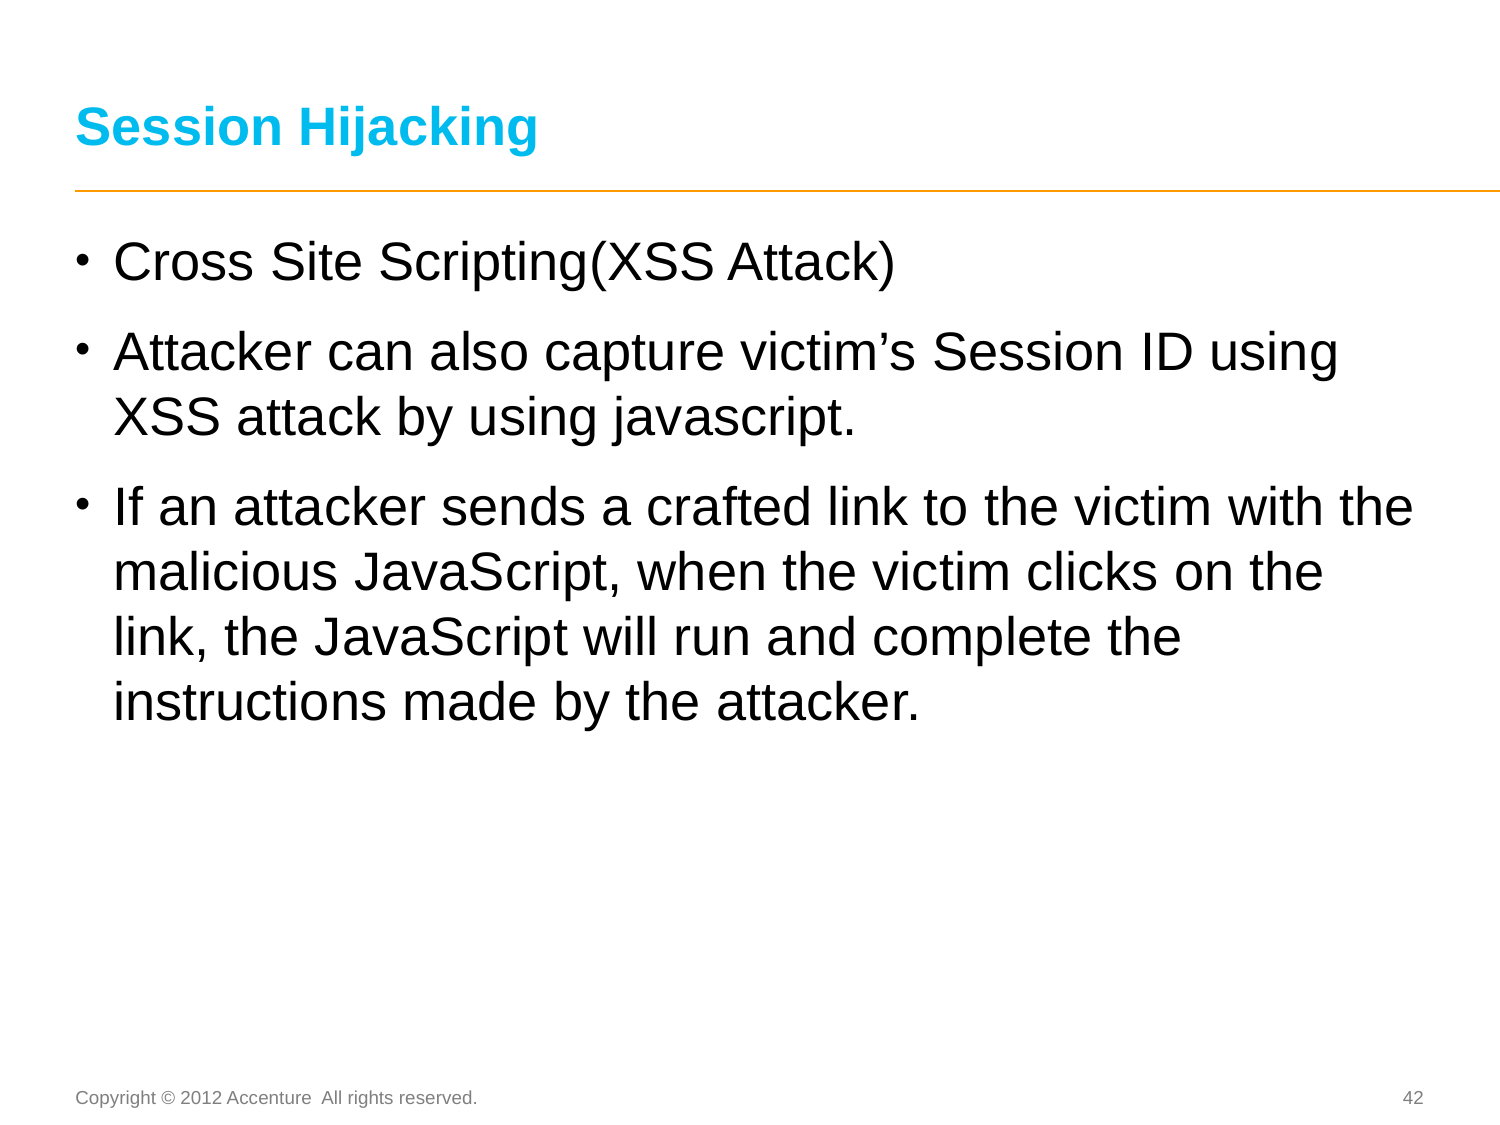

# Session Hijacking
Cross Site Scripting(XSS Attack)
Attacker can also capture victim’s Session ID using XSS attack by using javascript.
If an attacker sends a crafted link to the victim with the malicious JavaScript, when the victim clicks on the link, the JavaScript will run and complete the instructions made by the attacker.